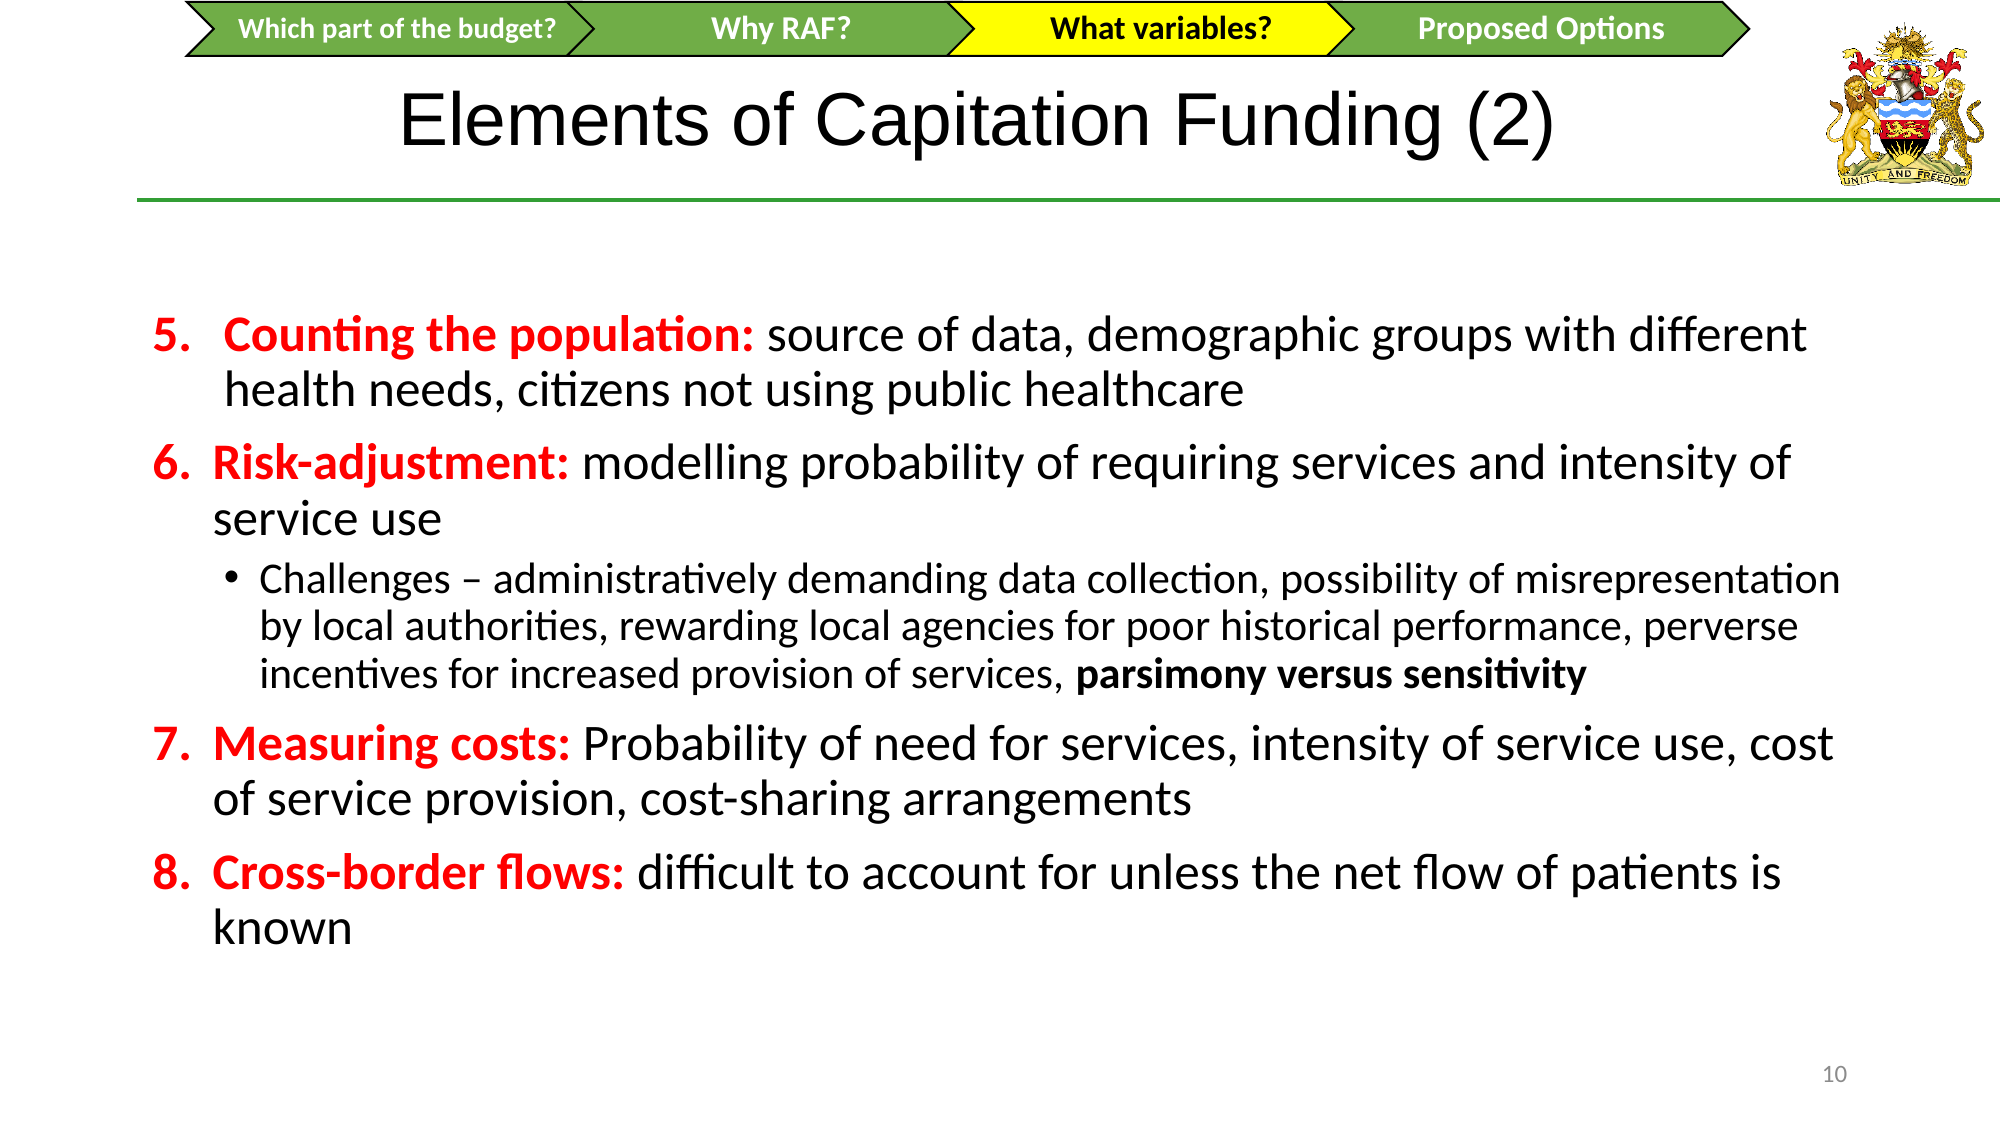

# Elements of Capitation Funding (2)
Which part of the budget?
Why RAF?
What variables?
Proposed Options
Counting the population: source of data, demographic groups with different health needs, citizens not using public healthcare
Risk-adjustment: modelling probability of requiring services and intensity of service use
Challenges – administratively demanding data collection, possibility of misrepresentation by local authorities, rewarding local agencies for poor historical performance, perverse incentives for increased provision of services, parsimony versus sensitivity
Measuring costs: Probability of need for services, intensity of service use, cost of service provision, cost-sharing arrangements
Cross-border flows: difficult to account for unless the net flow of patients is known
10